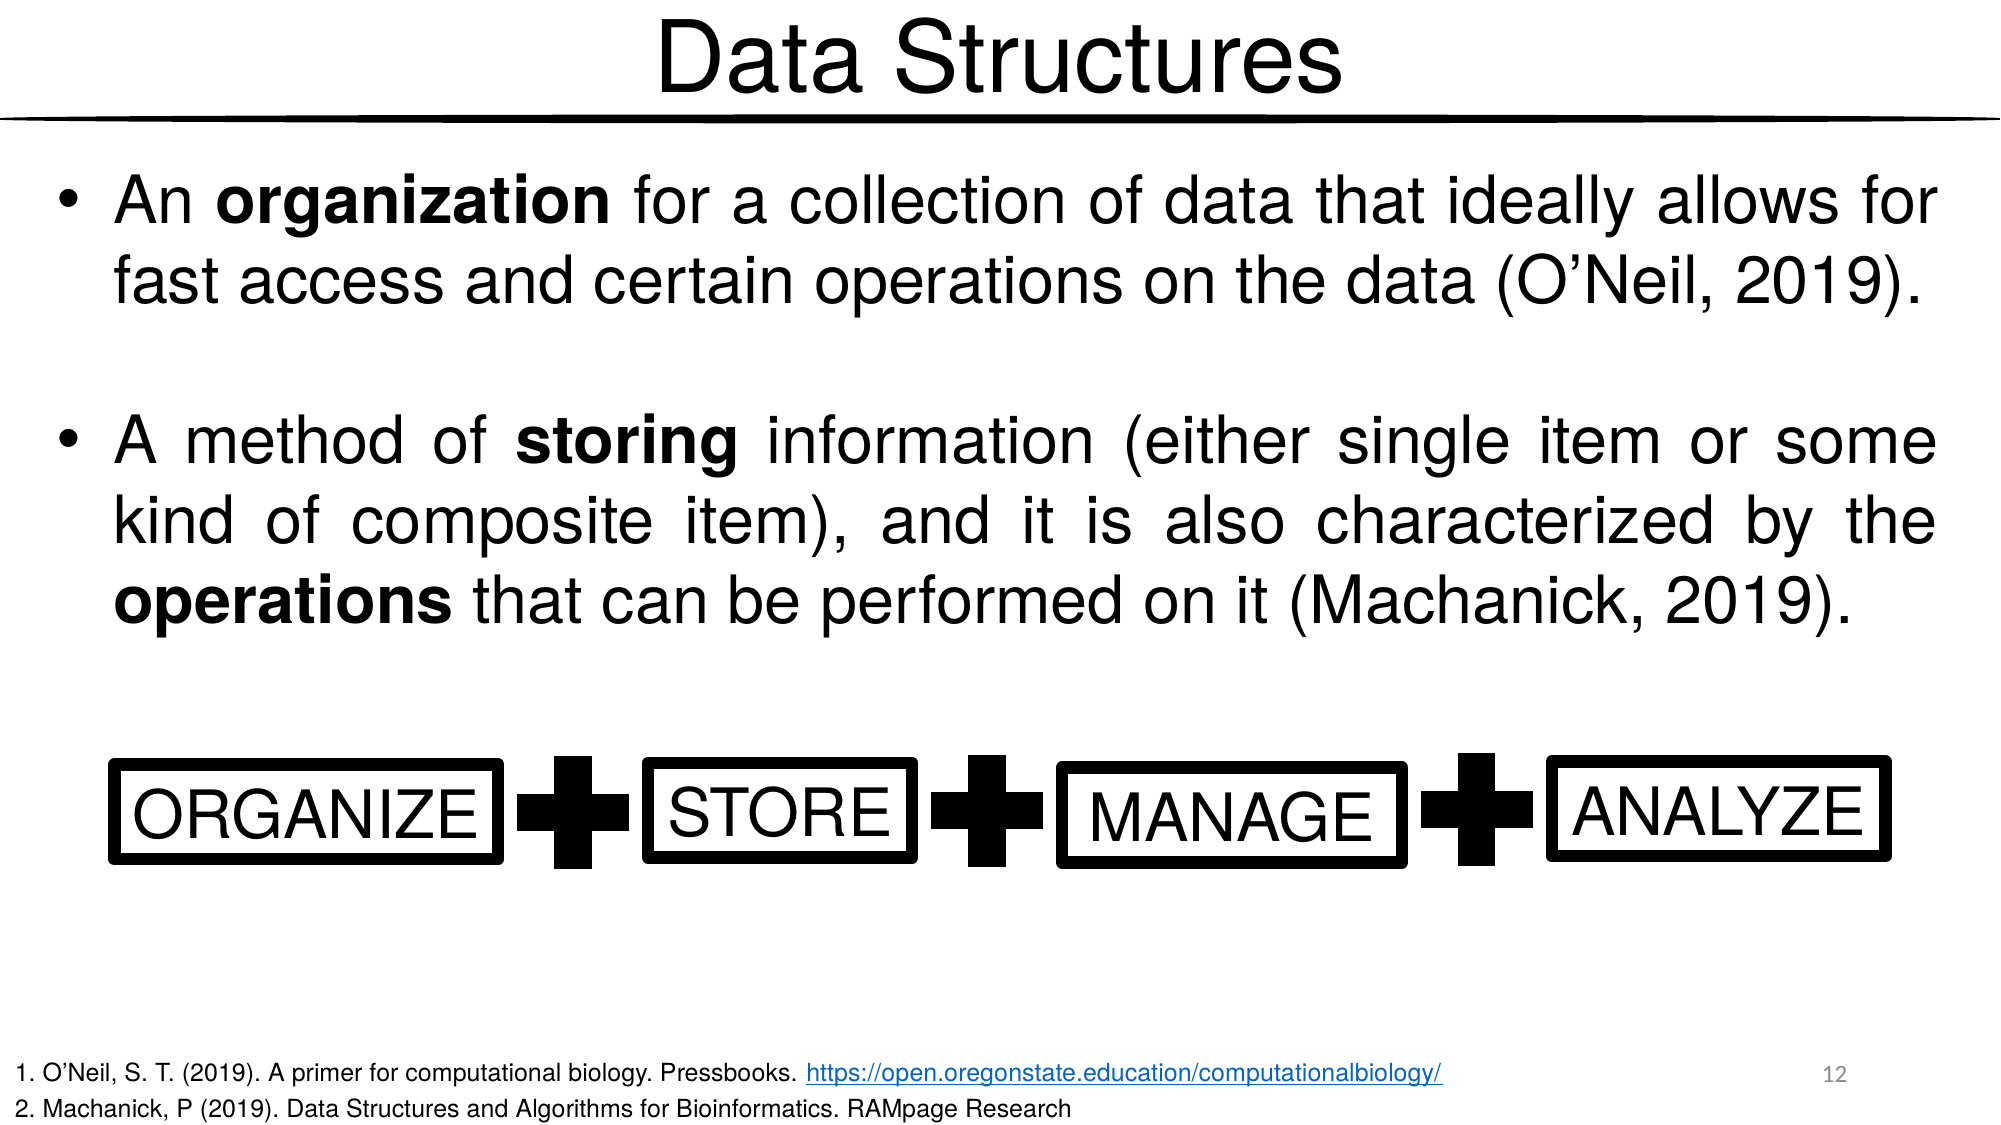

# Data Structures

An organization for a collection of data that ideally allows for fast access and certain operations on the data (O’Neil, 2019).

A method of storing information (either single item or some kind of composite item), and it is also characterized by the operations that can be performed on it (Machanick, 2019).

ANALYZE
STORE
ORGANIZE
MANAGE
12
1. O’Neil, S. T. (2019). A primer for computational biology. Pressbooks. https://open.oregonstate.education/computationalbiology/
2. Machanick, P (2019). Data Structures and Algorithms for Bioinformatics. RAMpage Research